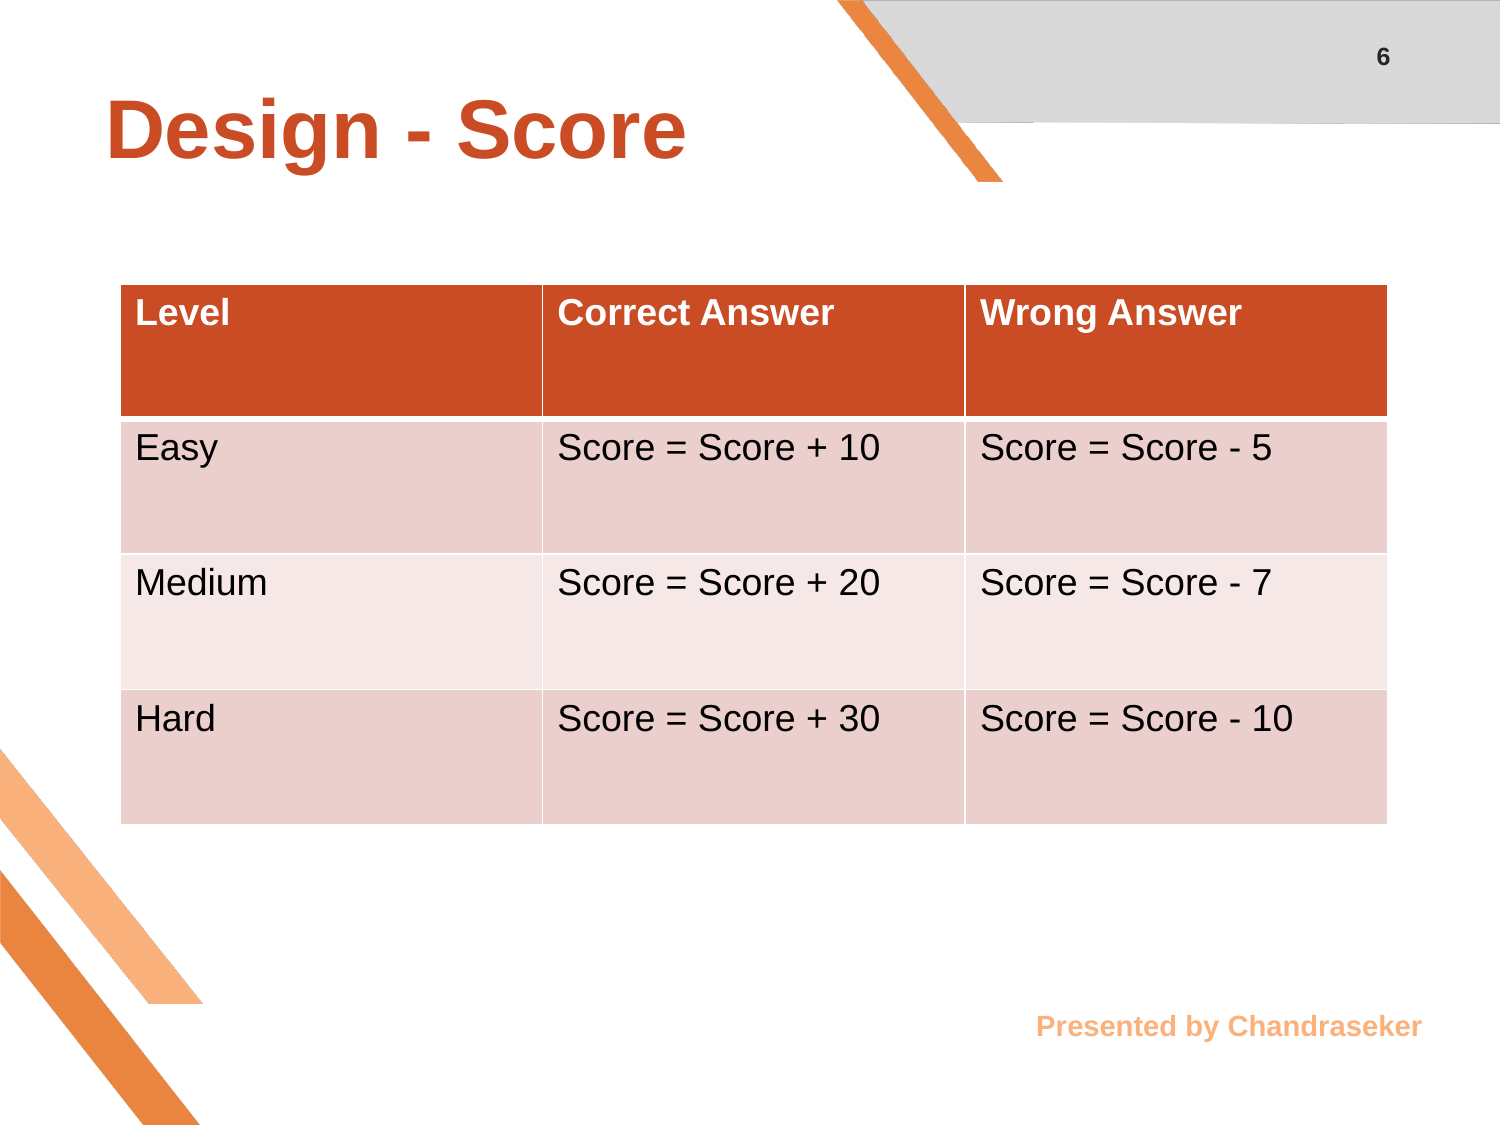

6
# Design - Score
| Level | Correct Answer | Wrong Answer |
| --- | --- | --- |
| Easy | Score = Score + 10 | Score = Score - 5 |
| Medium | Score = Score + 20 | Score = Score - 7 |
| Hard | Score = Score + 30 | Score = Score - 10 |
Presented by Chandraseker